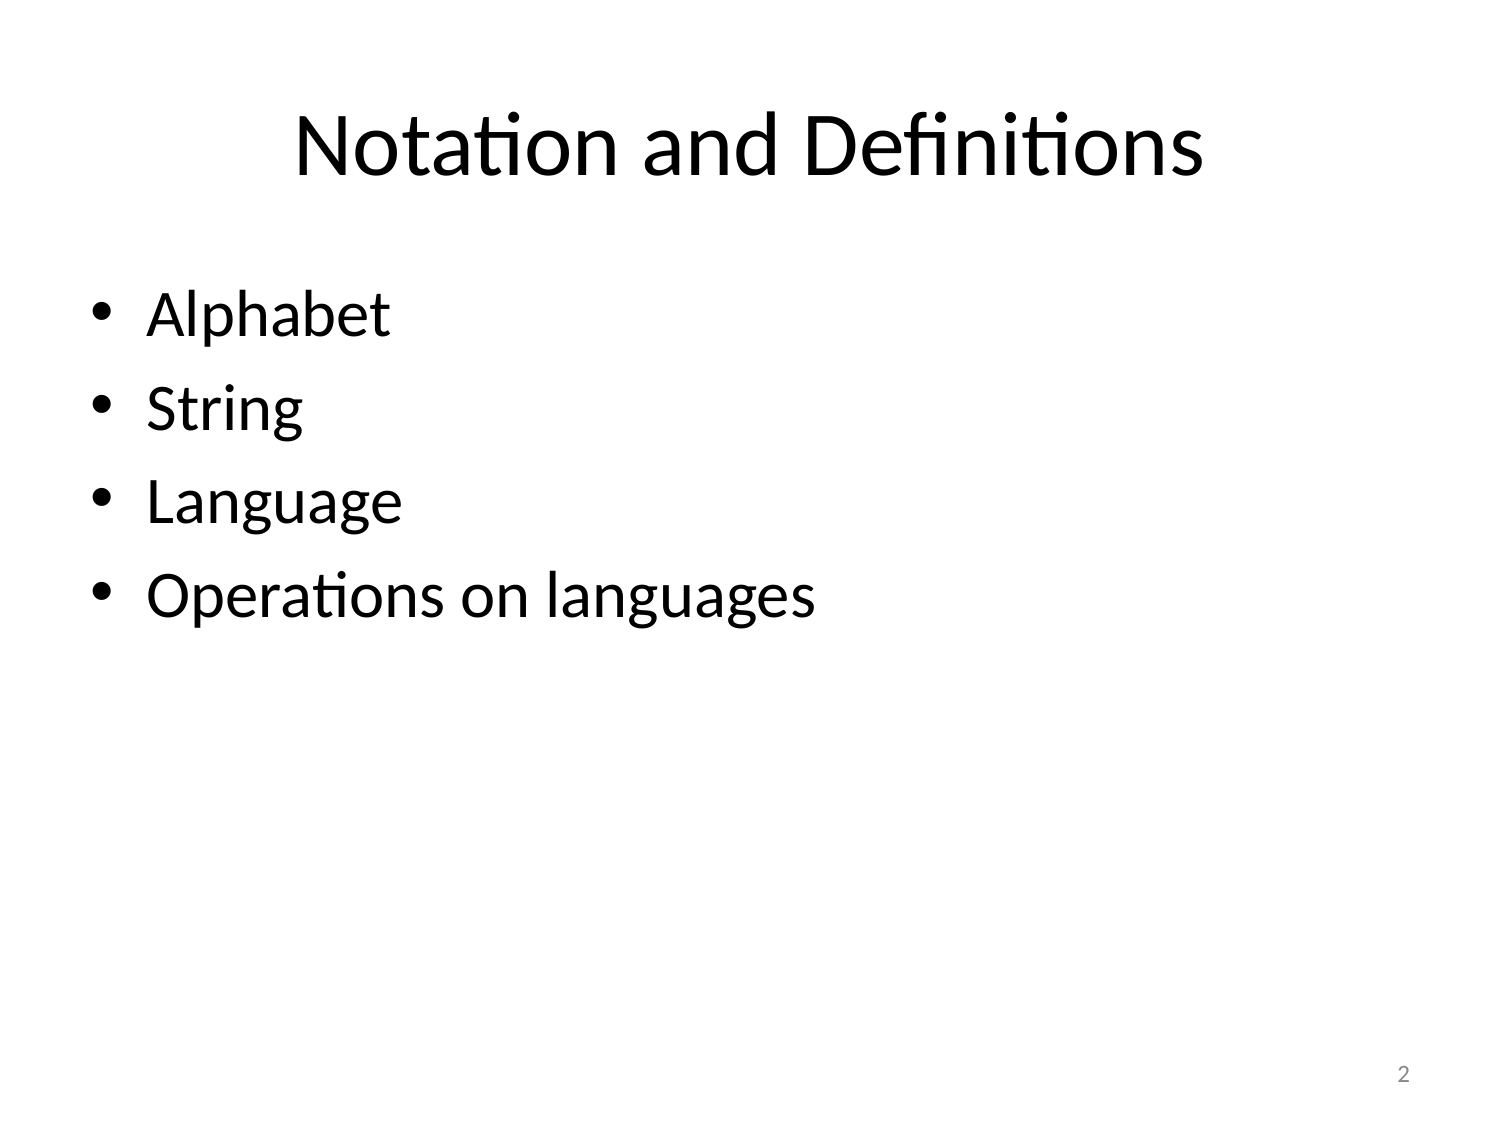

# Notation and Definitions
Alphabet
String
Language
Operations on languages
2